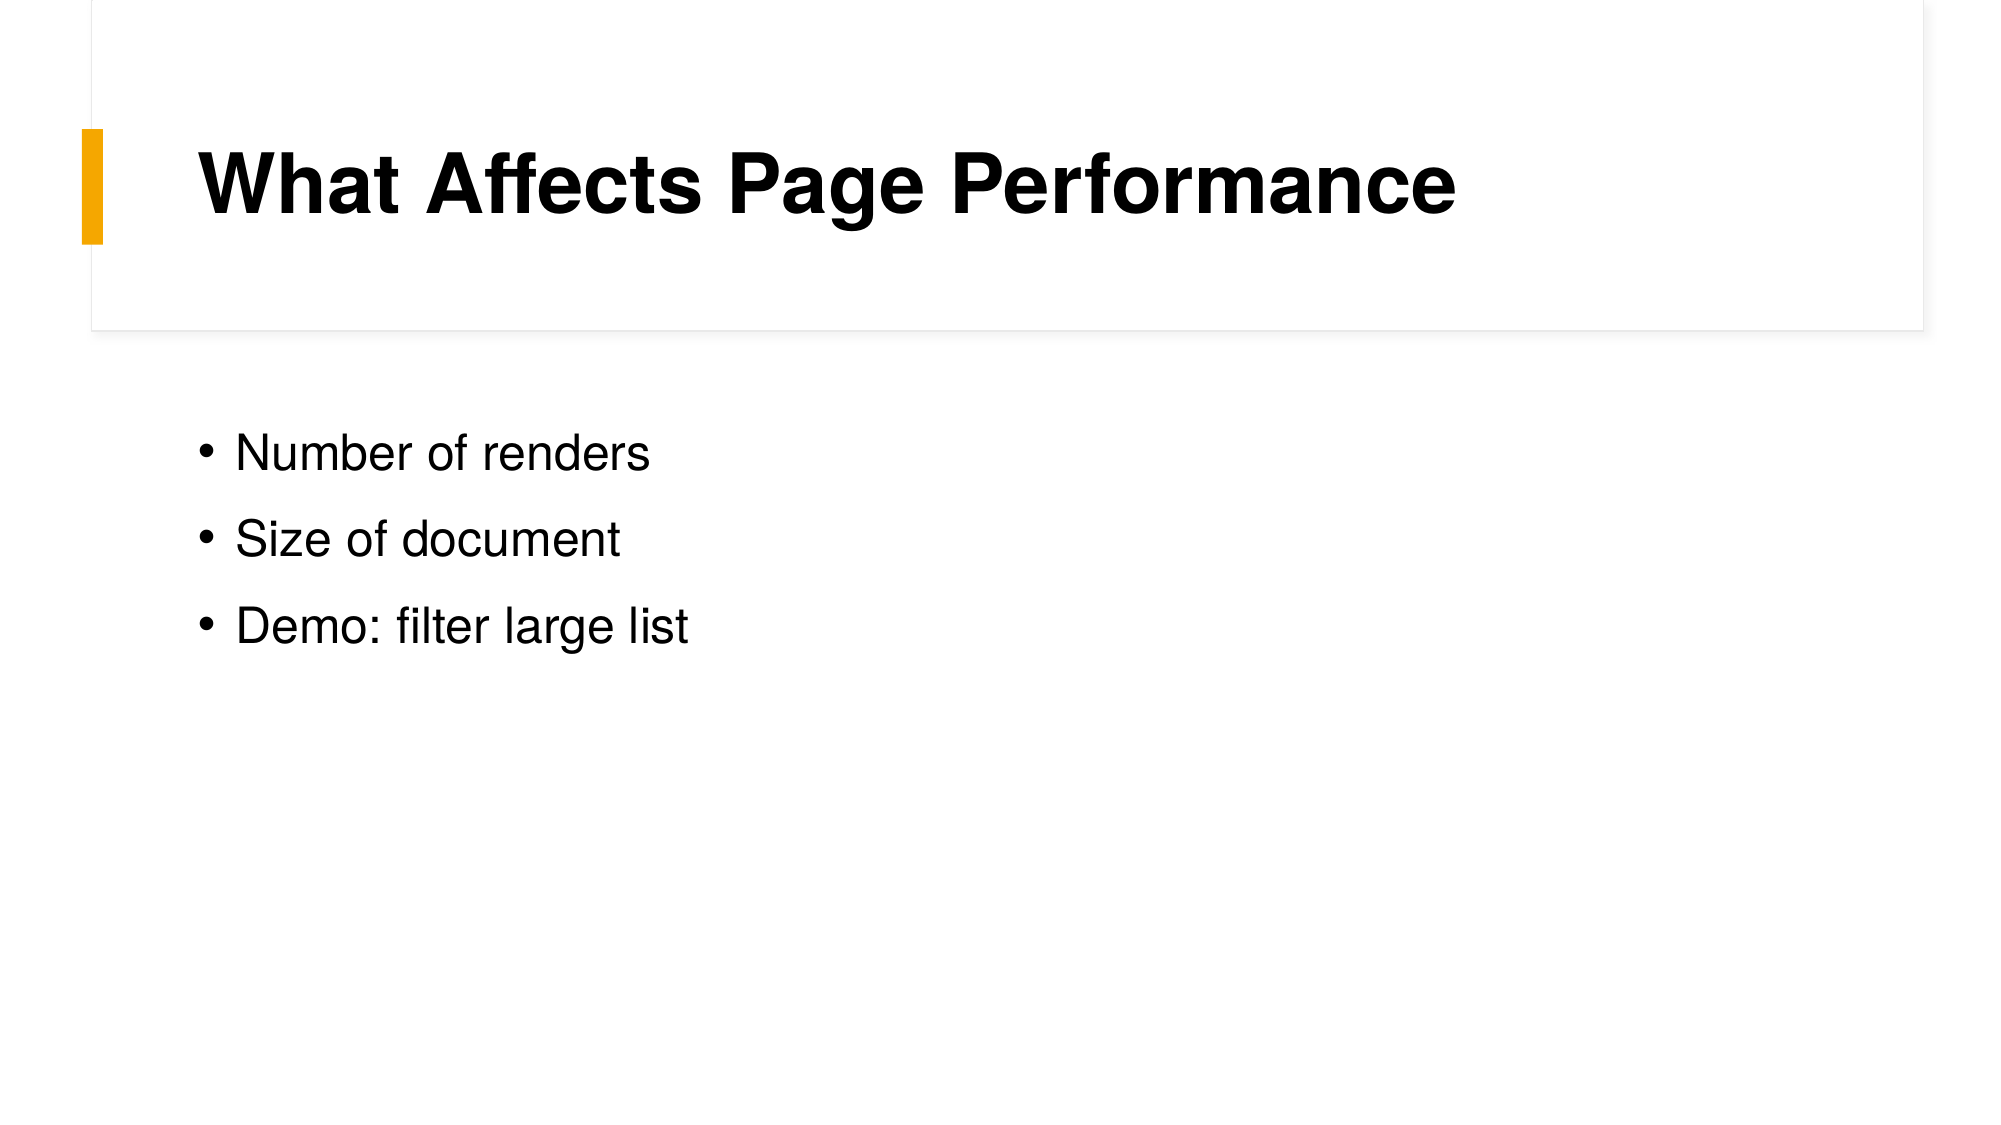

# What Affects Page Performance
Number of renders
Size of document
Demo: filter large list